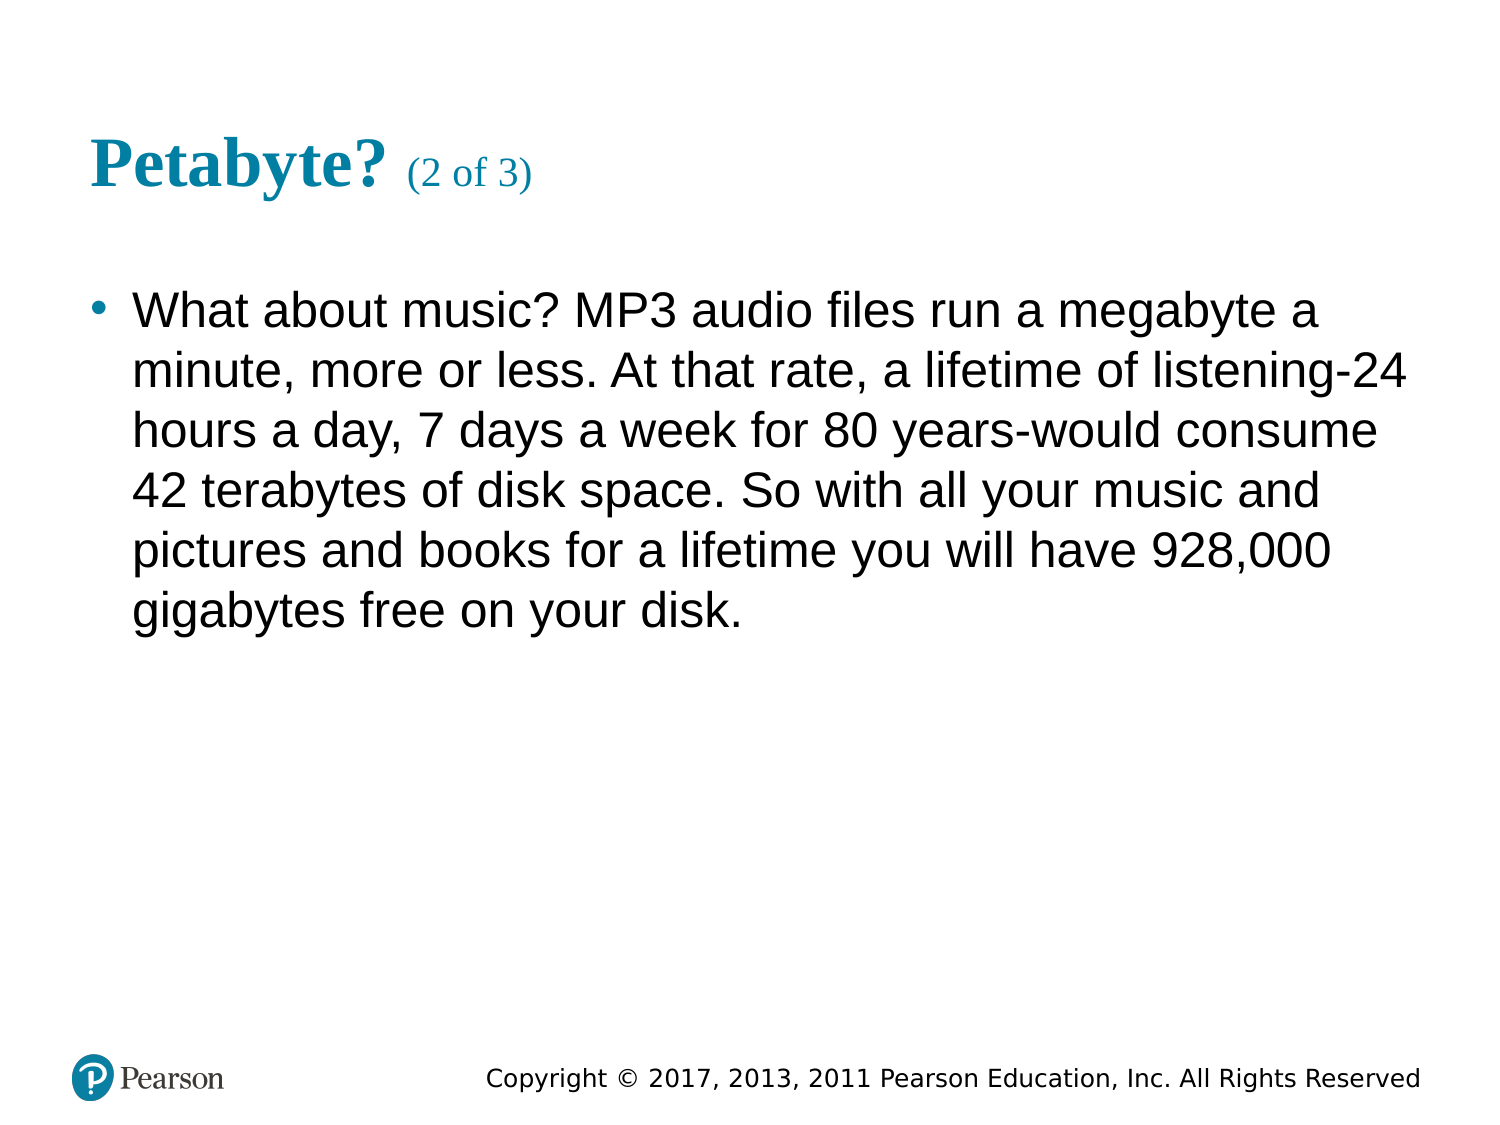

# Petabyte? (2 of 3)
What about music? M P3 audio files run a megabyte a minute, more or less. At that rate, a lifetime of listening-24 hours a day, 7 days a week for 80 years-would consume 42 terabytes of disk space. So with all your music and pictures and books for a lifetime you will have 928,000 gigabytes free on your disk.